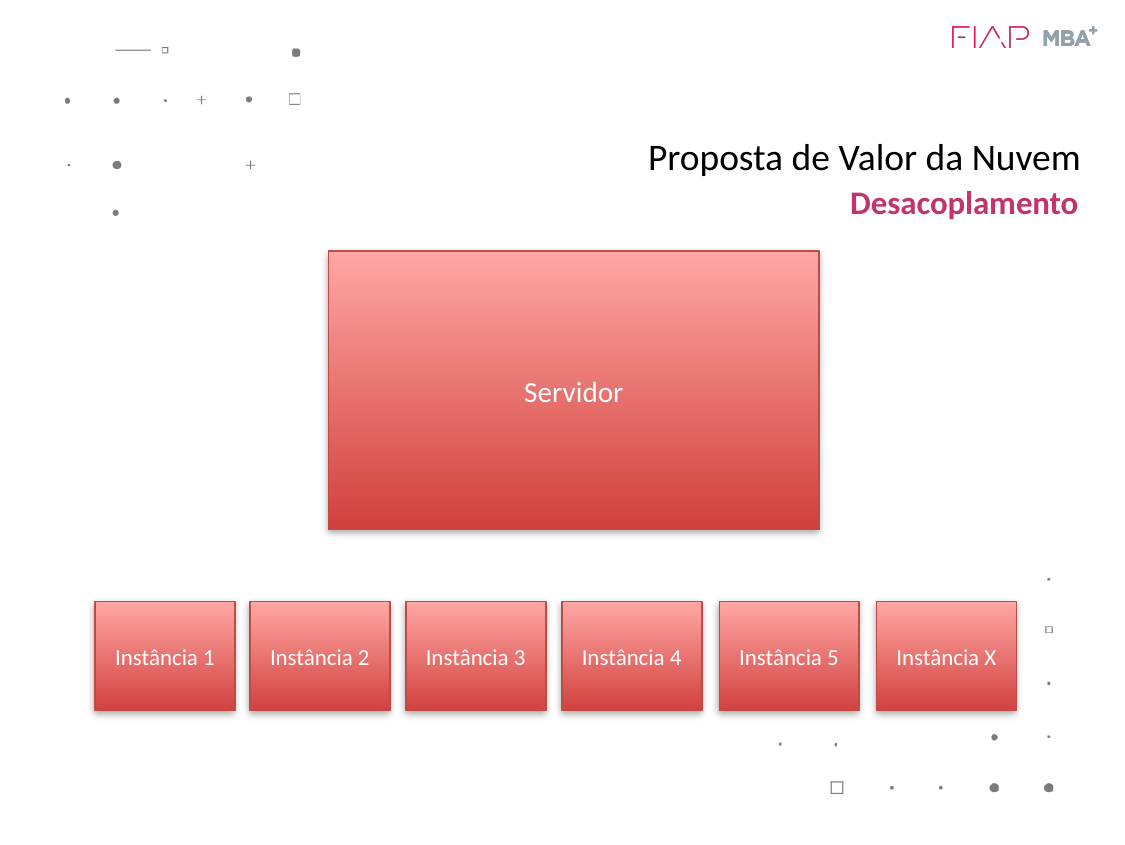

# Proposta de Valor da Nuvem
Desacoplamento
Servidor
Instância 1
Instância 2
Instância 3
Instância 4
Instância 5
Instância X